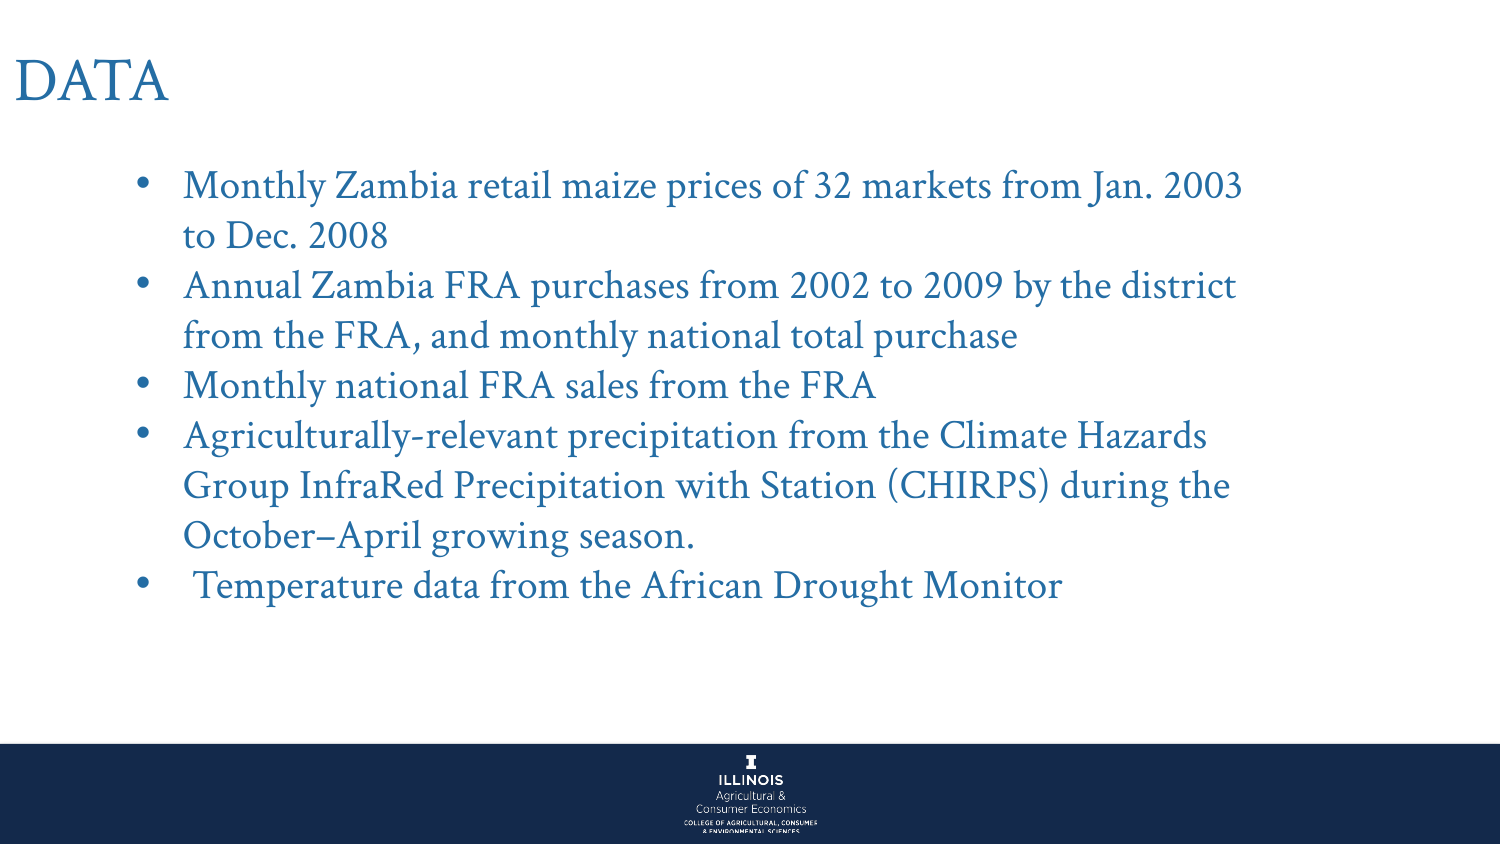

DATA

Monthly Zambia retail maize prices of 32 markets from Jan. 2003 to Dec. 2008
Annual Zambia FRA purchases from 2002 to 2009 by the district from the FRA, and monthly national total purchase
Monthly national FRA sales from the FRA
Agriculturally-relevant precipitation from the Climate Hazards Group InfraRed Precipitation with Station (CHIRPS) during the October–April growing season.
 Temperature data from the African Drought Monitor